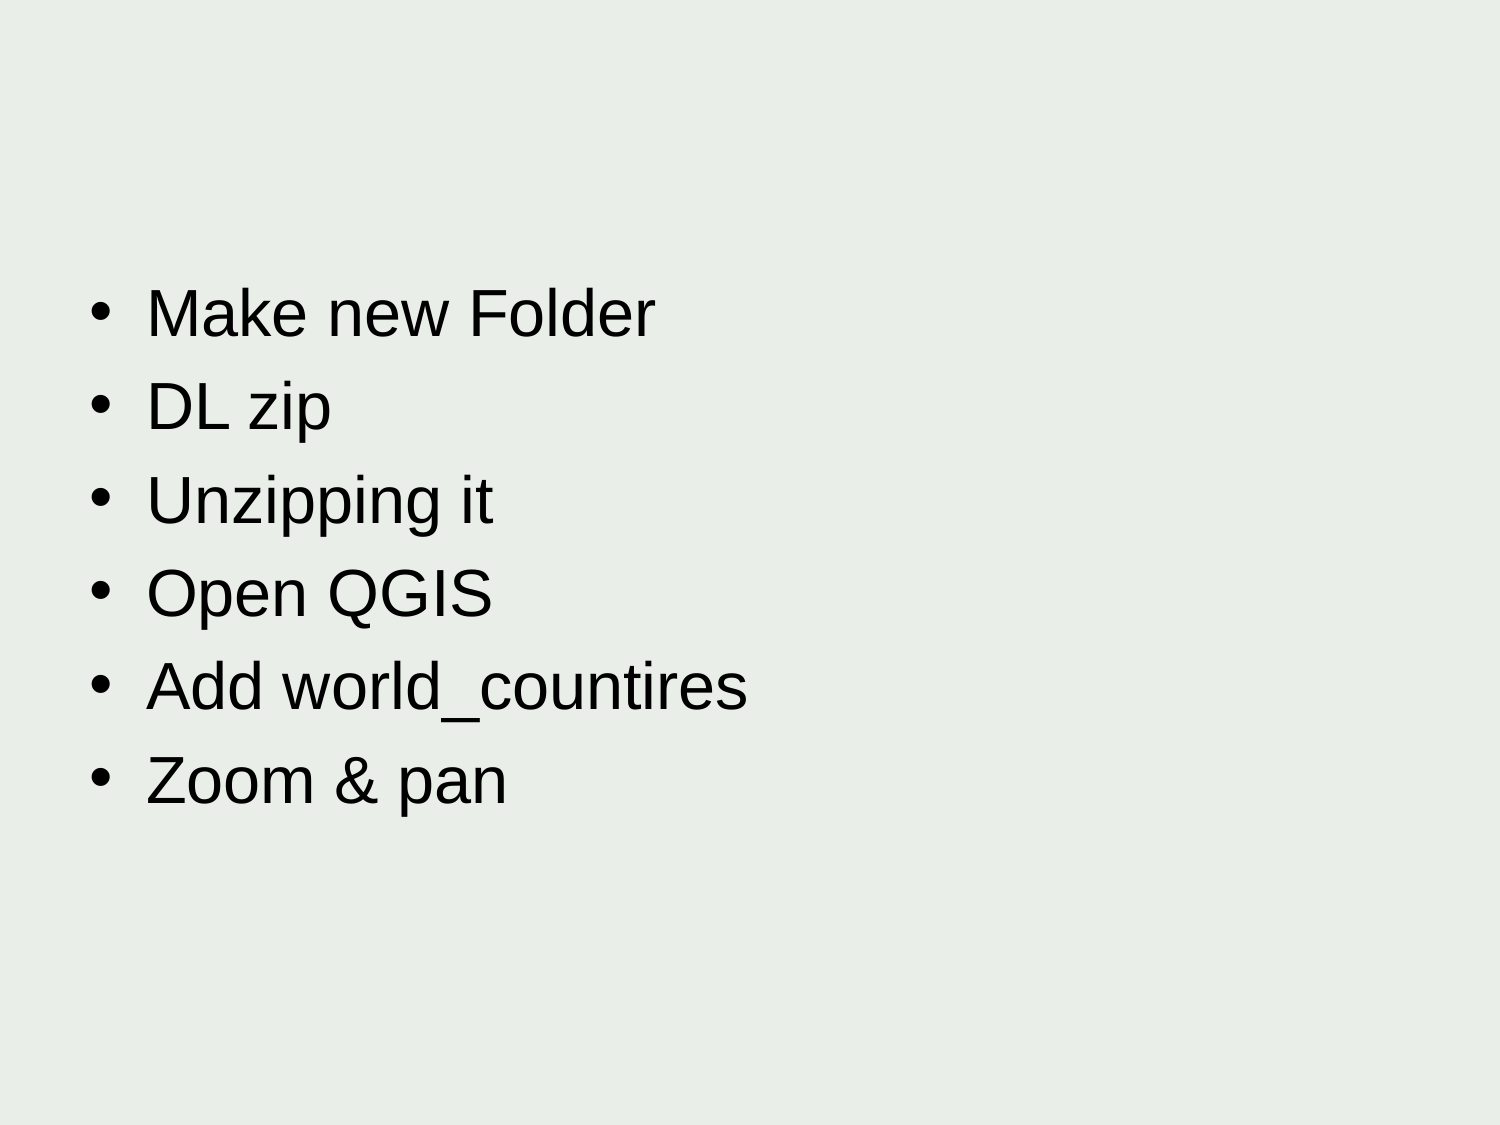

#
Make new Folder
DL zip
Unzipping it
Open QGIS
Add world_countires
Zoom & pan